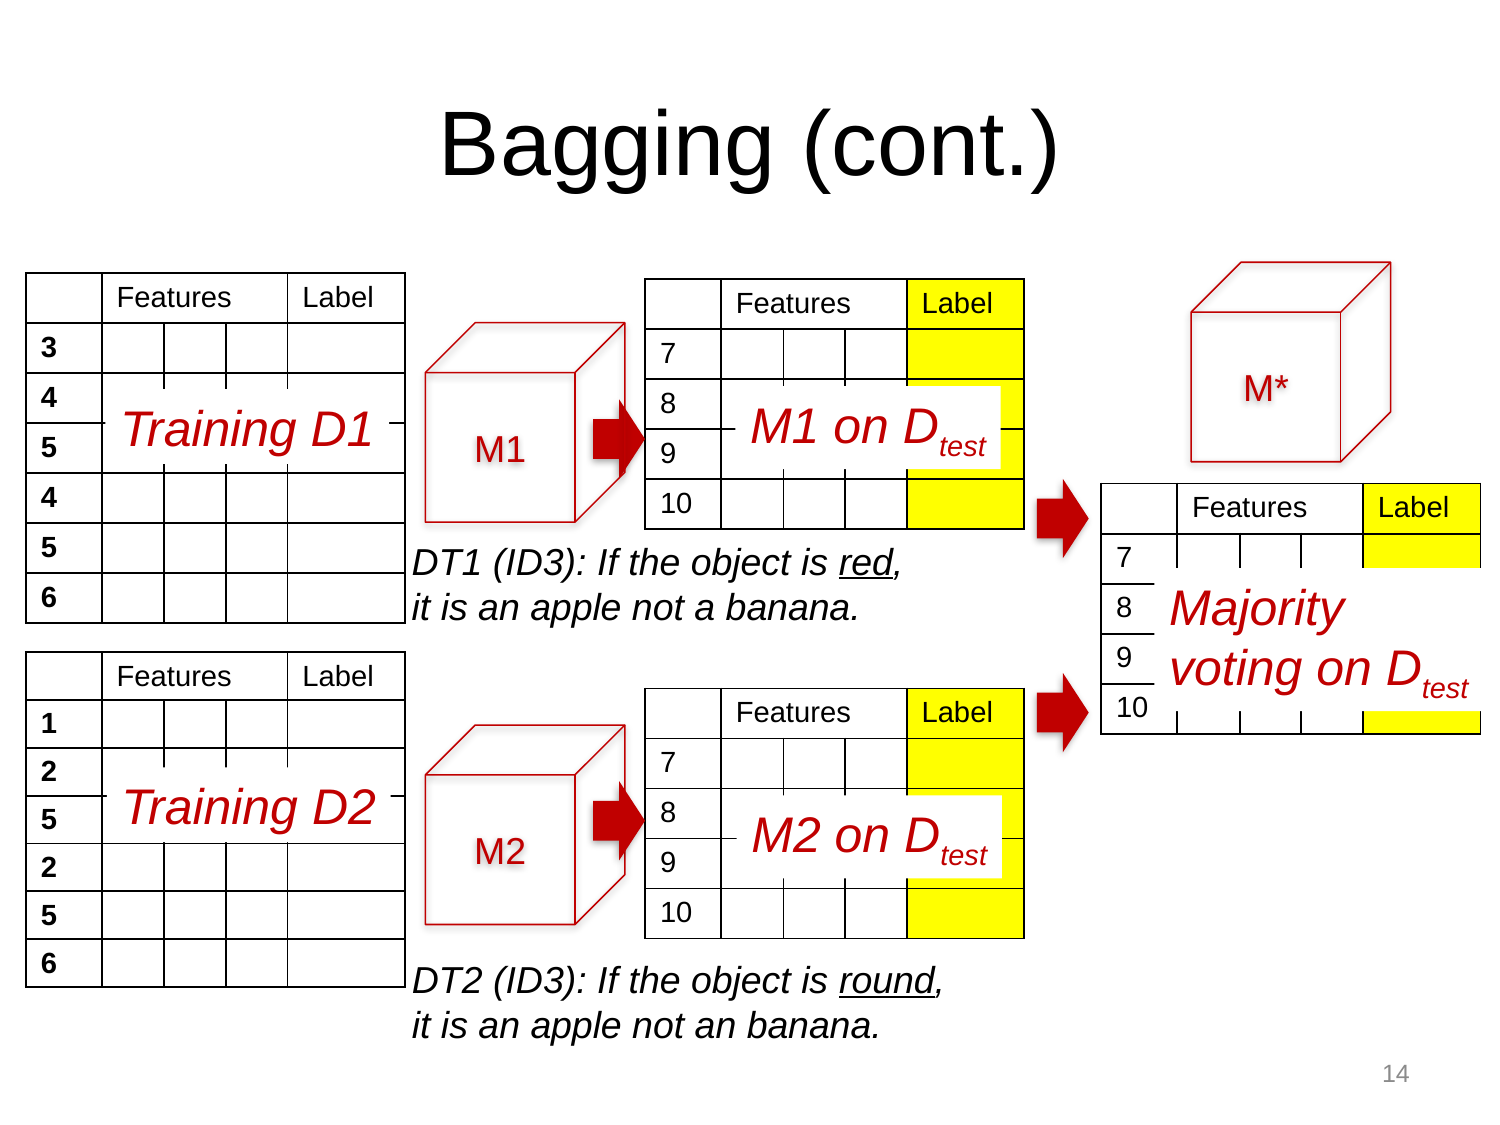

# Bagging (cont.)
M*
|  | Features |  |  | Label |
| --- | --- | --- | --- | --- |
| 3 |  |  |  |  |
| 4 |  |  |  |  |
| 5 |  |  |  |  |
| 4 |  |  |  |  |
| 5 |  |  |  |  |
| 6 |  |  |  |  |
|  | Features |  |  | Label |
| --- | --- | --- | --- | --- |
| 7 |  |  |  |  |
| 8 |  |  |  |  |
| 9 |  |  |  |  |
| 10 |  |  |  |  |
M1
M1 on Dtest
Training D1

|  | Features |  |  | Label |
| --- | --- | --- | --- | --- |
| 7 |  |  |  |  |
| 8 |  |  |  |  |
| 9 |  |  |  |  |
| 10 |  |  |  |  |
DT1 (ID3): If the object is red,
it is an apple not a banana.
Majority
voting on Dtest
|  | Features |  |  | Label |
| --- | --- | --- | --- | --- |
| 1 |  |  |  |  |
| 2 |  |  |  |  |
| 5 |  |  |  |  |
| 2 |  |  |  |  |
| 5 |  |  |  |  |
| 6 |  |  |  |  |

|  | Features |  |  | Label |
| --- | --- | --- | --- | --- |
| 7 |  |  |  |  |
| 8 |  |  |  |  |
| 9 |  |  |  |  |
| 10 |  |  |  |  |
M2
Training D2

M2 on Dtest
DT2 (ID3): If the object is round,
it is an apple not an banana.
14